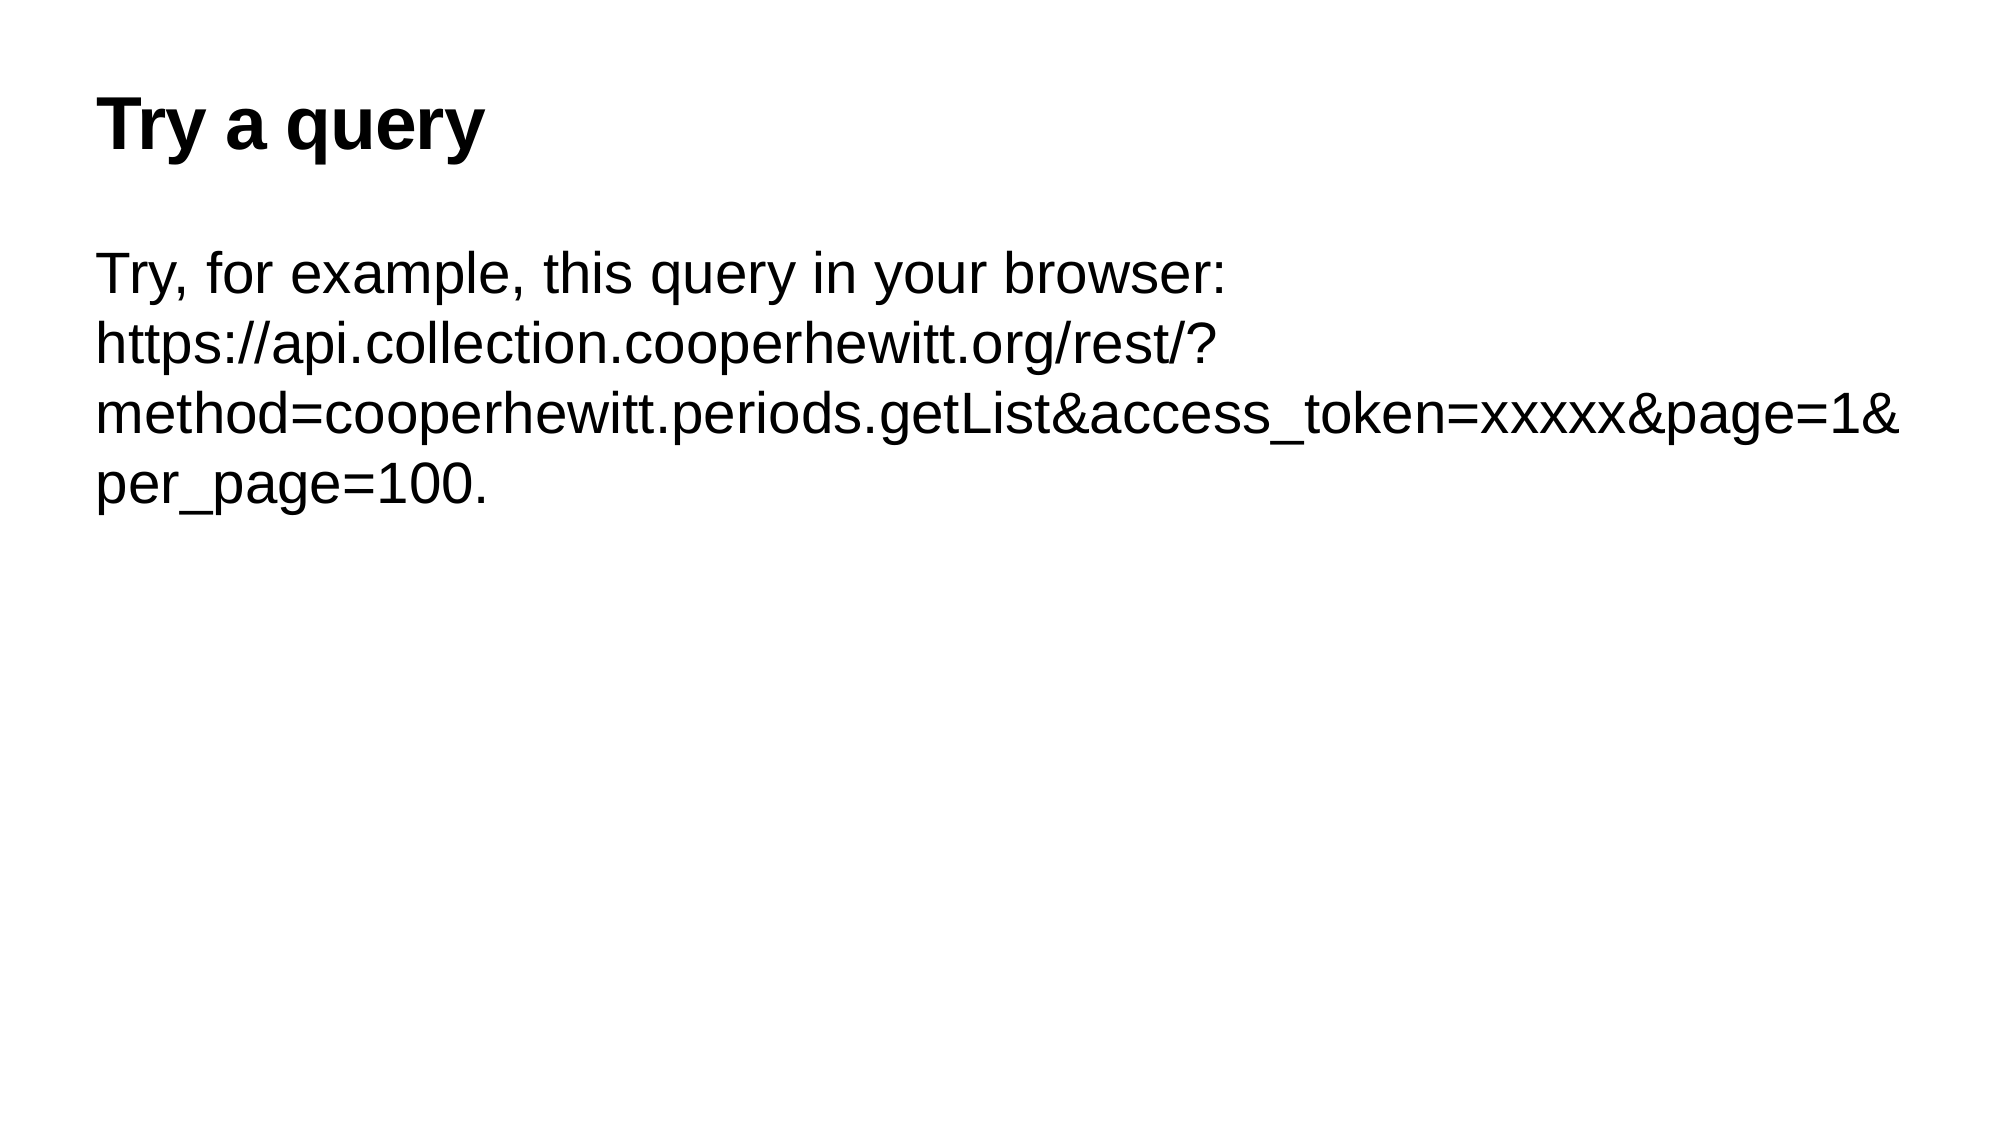

# Try a query
Try, for example, this query in your browser: https://api.collection.cooperhewitt.org/rest/?method=cooperhewitt.periods.getList&access_token=xxxxx&page=1&per_page=100.